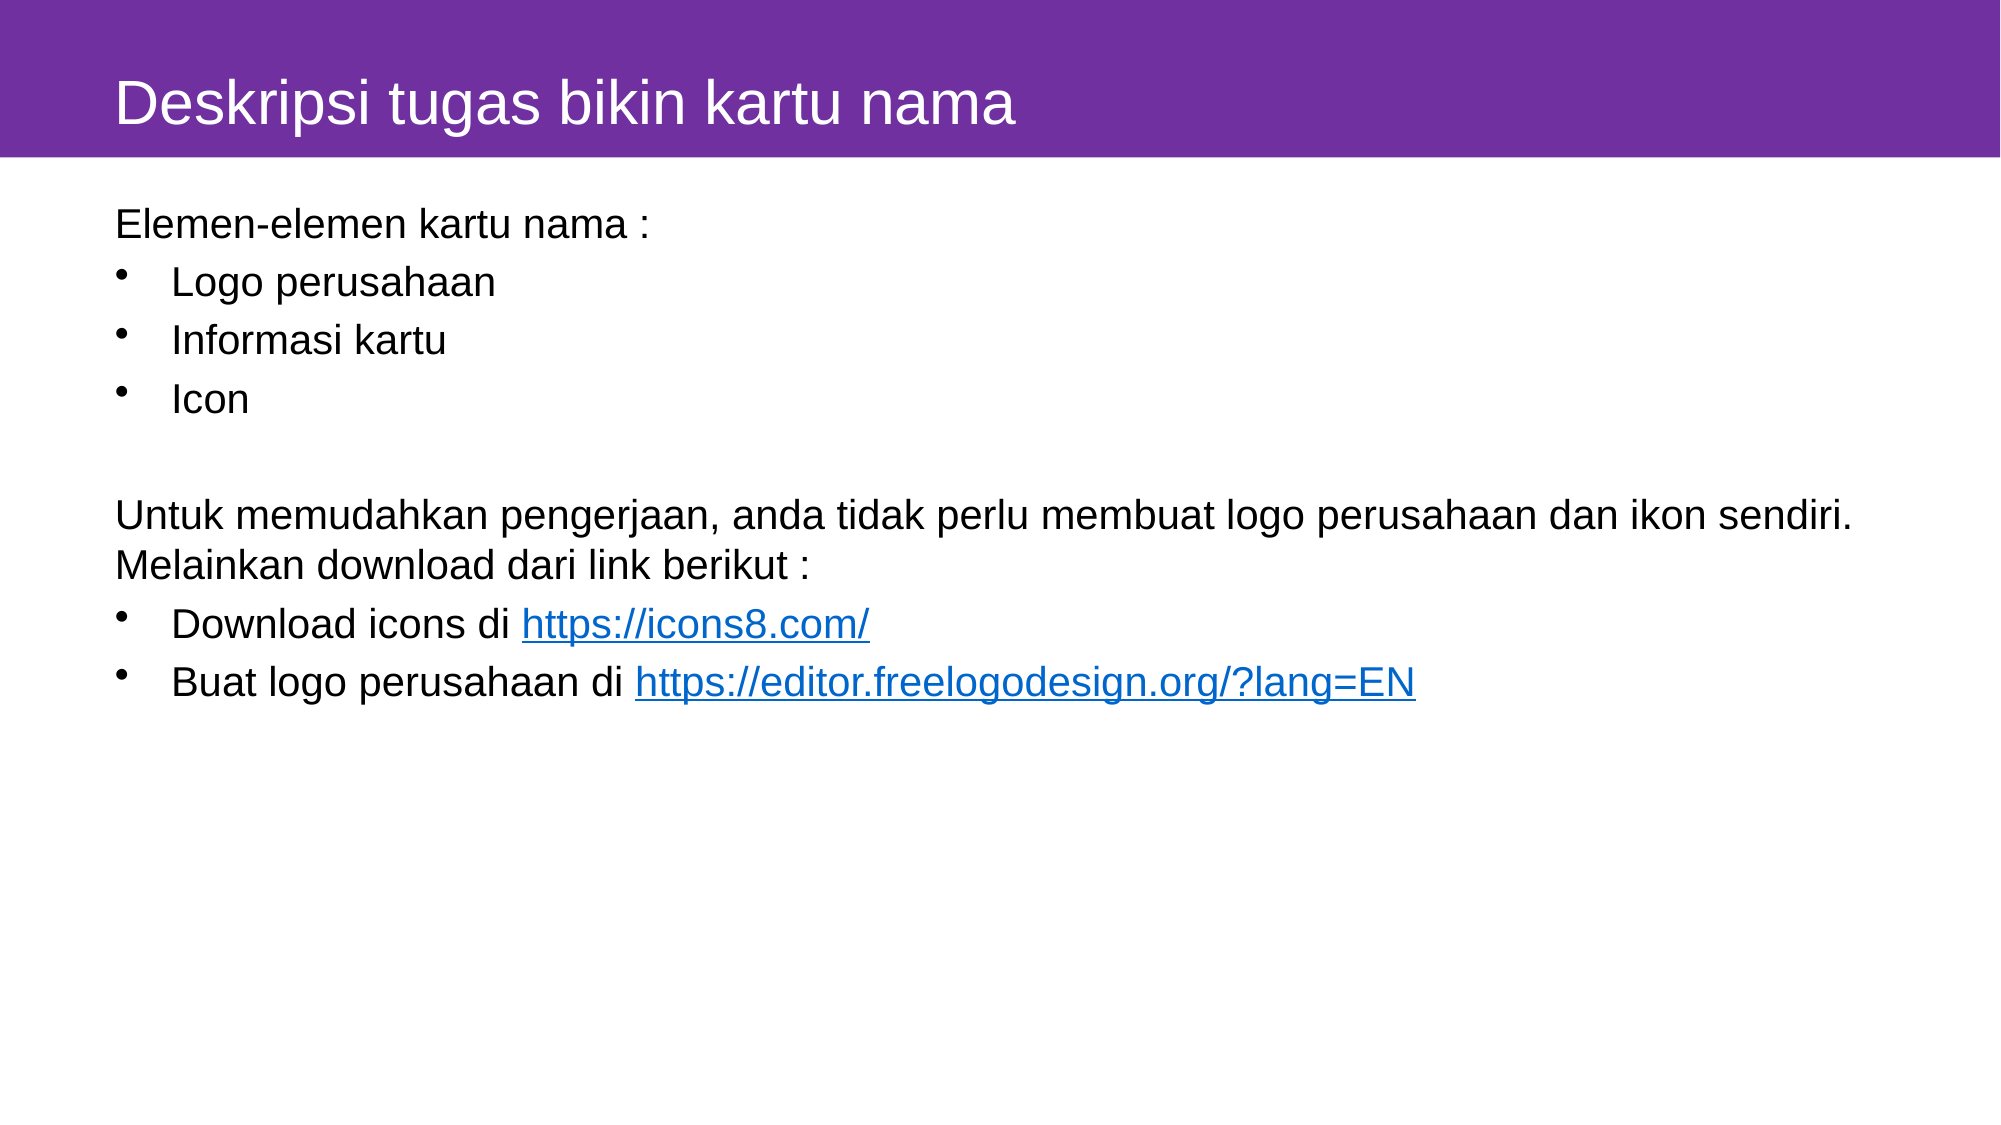

# Deskripsi tugas bikin kartu nama
Elemen-elemen kartu nama :
Logo perusahaan
Informasi kartu
Icon

Untuk memudahkan pengerjaan, anda tidak perlu membuat logo perusahaan dan ikon sendiri. Melainkan download dari link berikut :
Download icons di https://icons8.com/
Buat logo perusahaan di https://editor.freelogodesign.org/?lang=EN